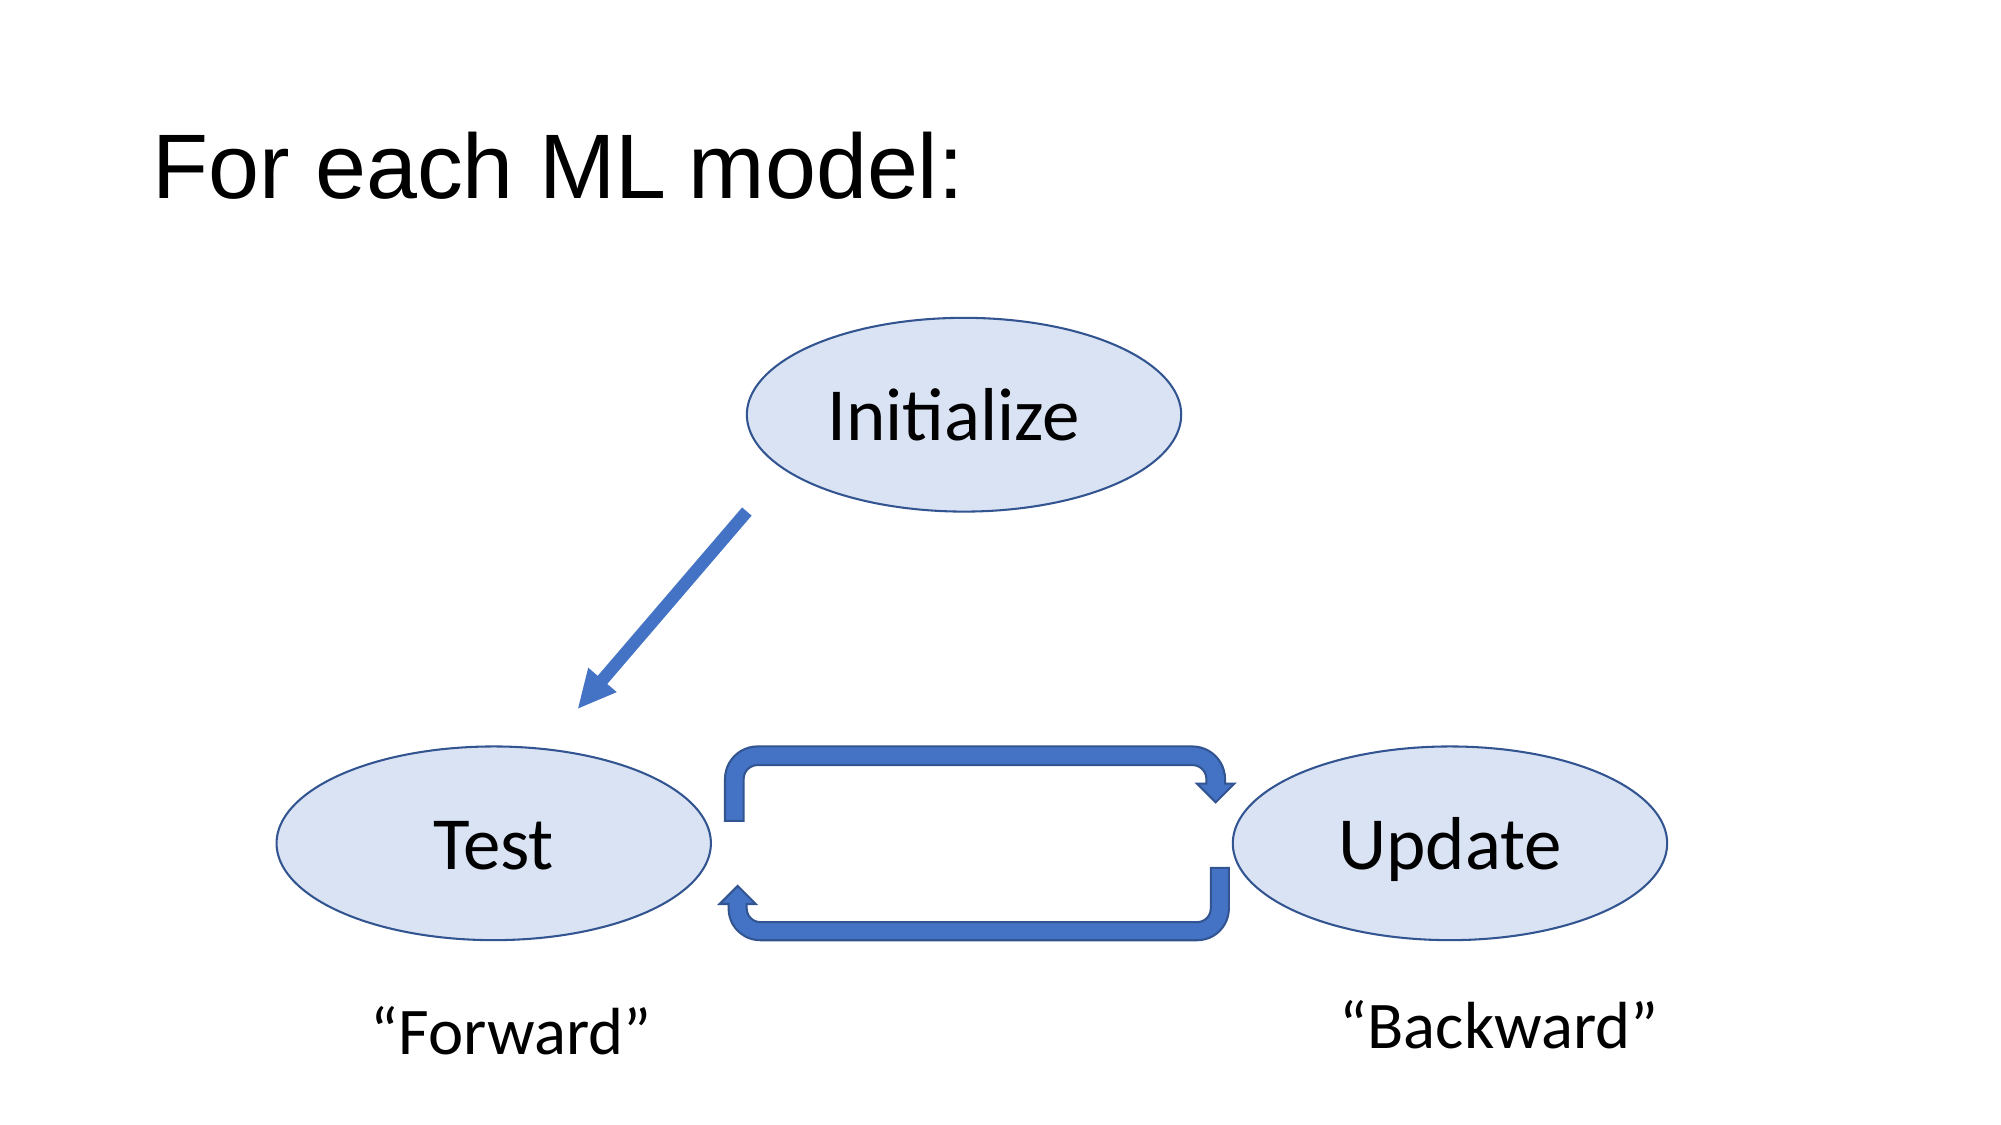

# For each ML model:

Initialize

Test
Update

“Backward”
“Forward”